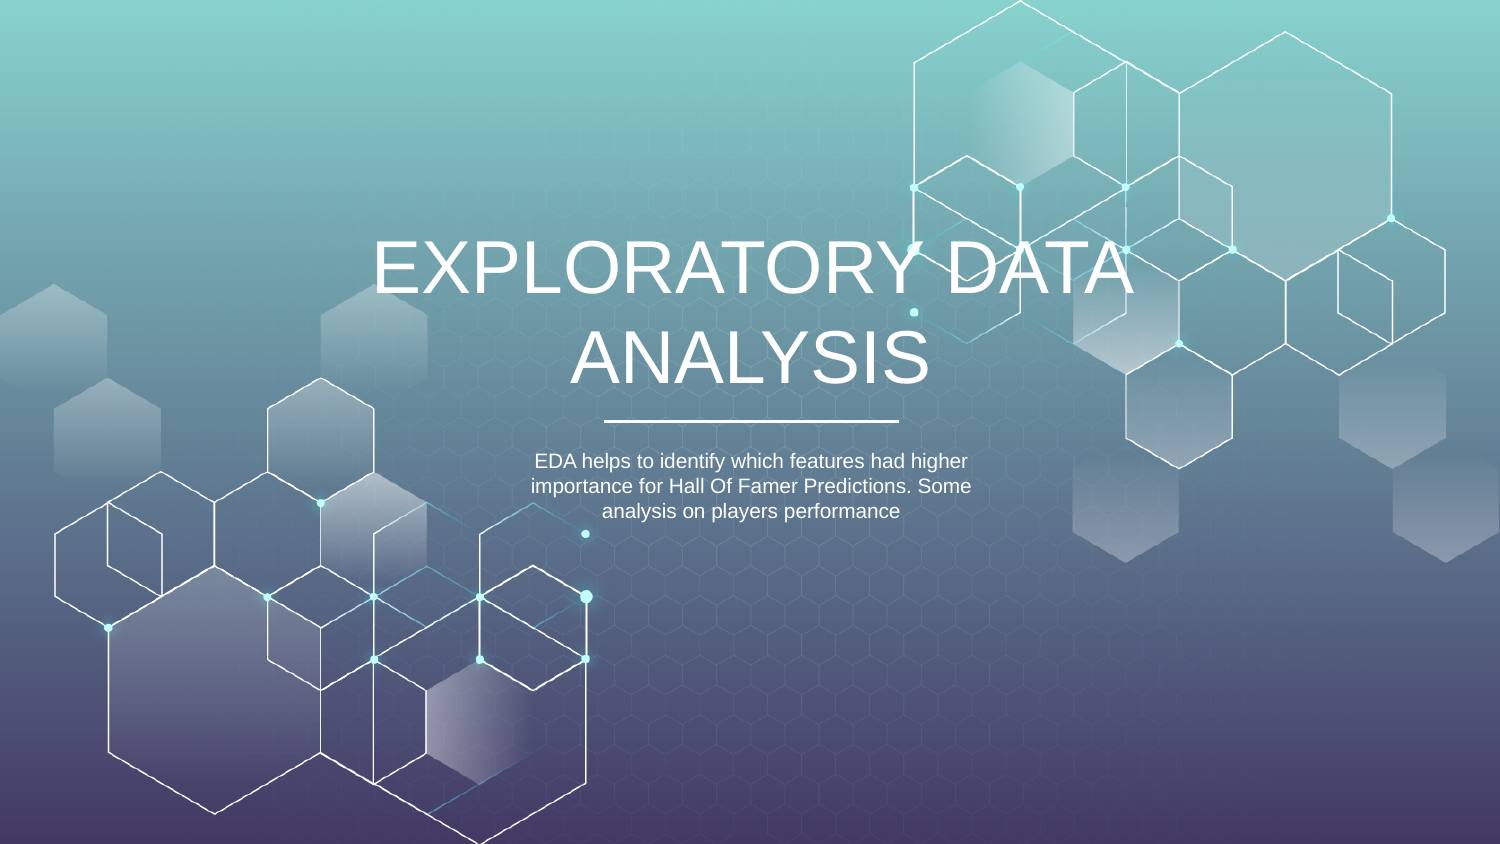

# EXPLORATORY DATA ANALYSIS
EDA helps to identify which features had higher importance for Hall Of Famer Predictions. Some analysis on players performance